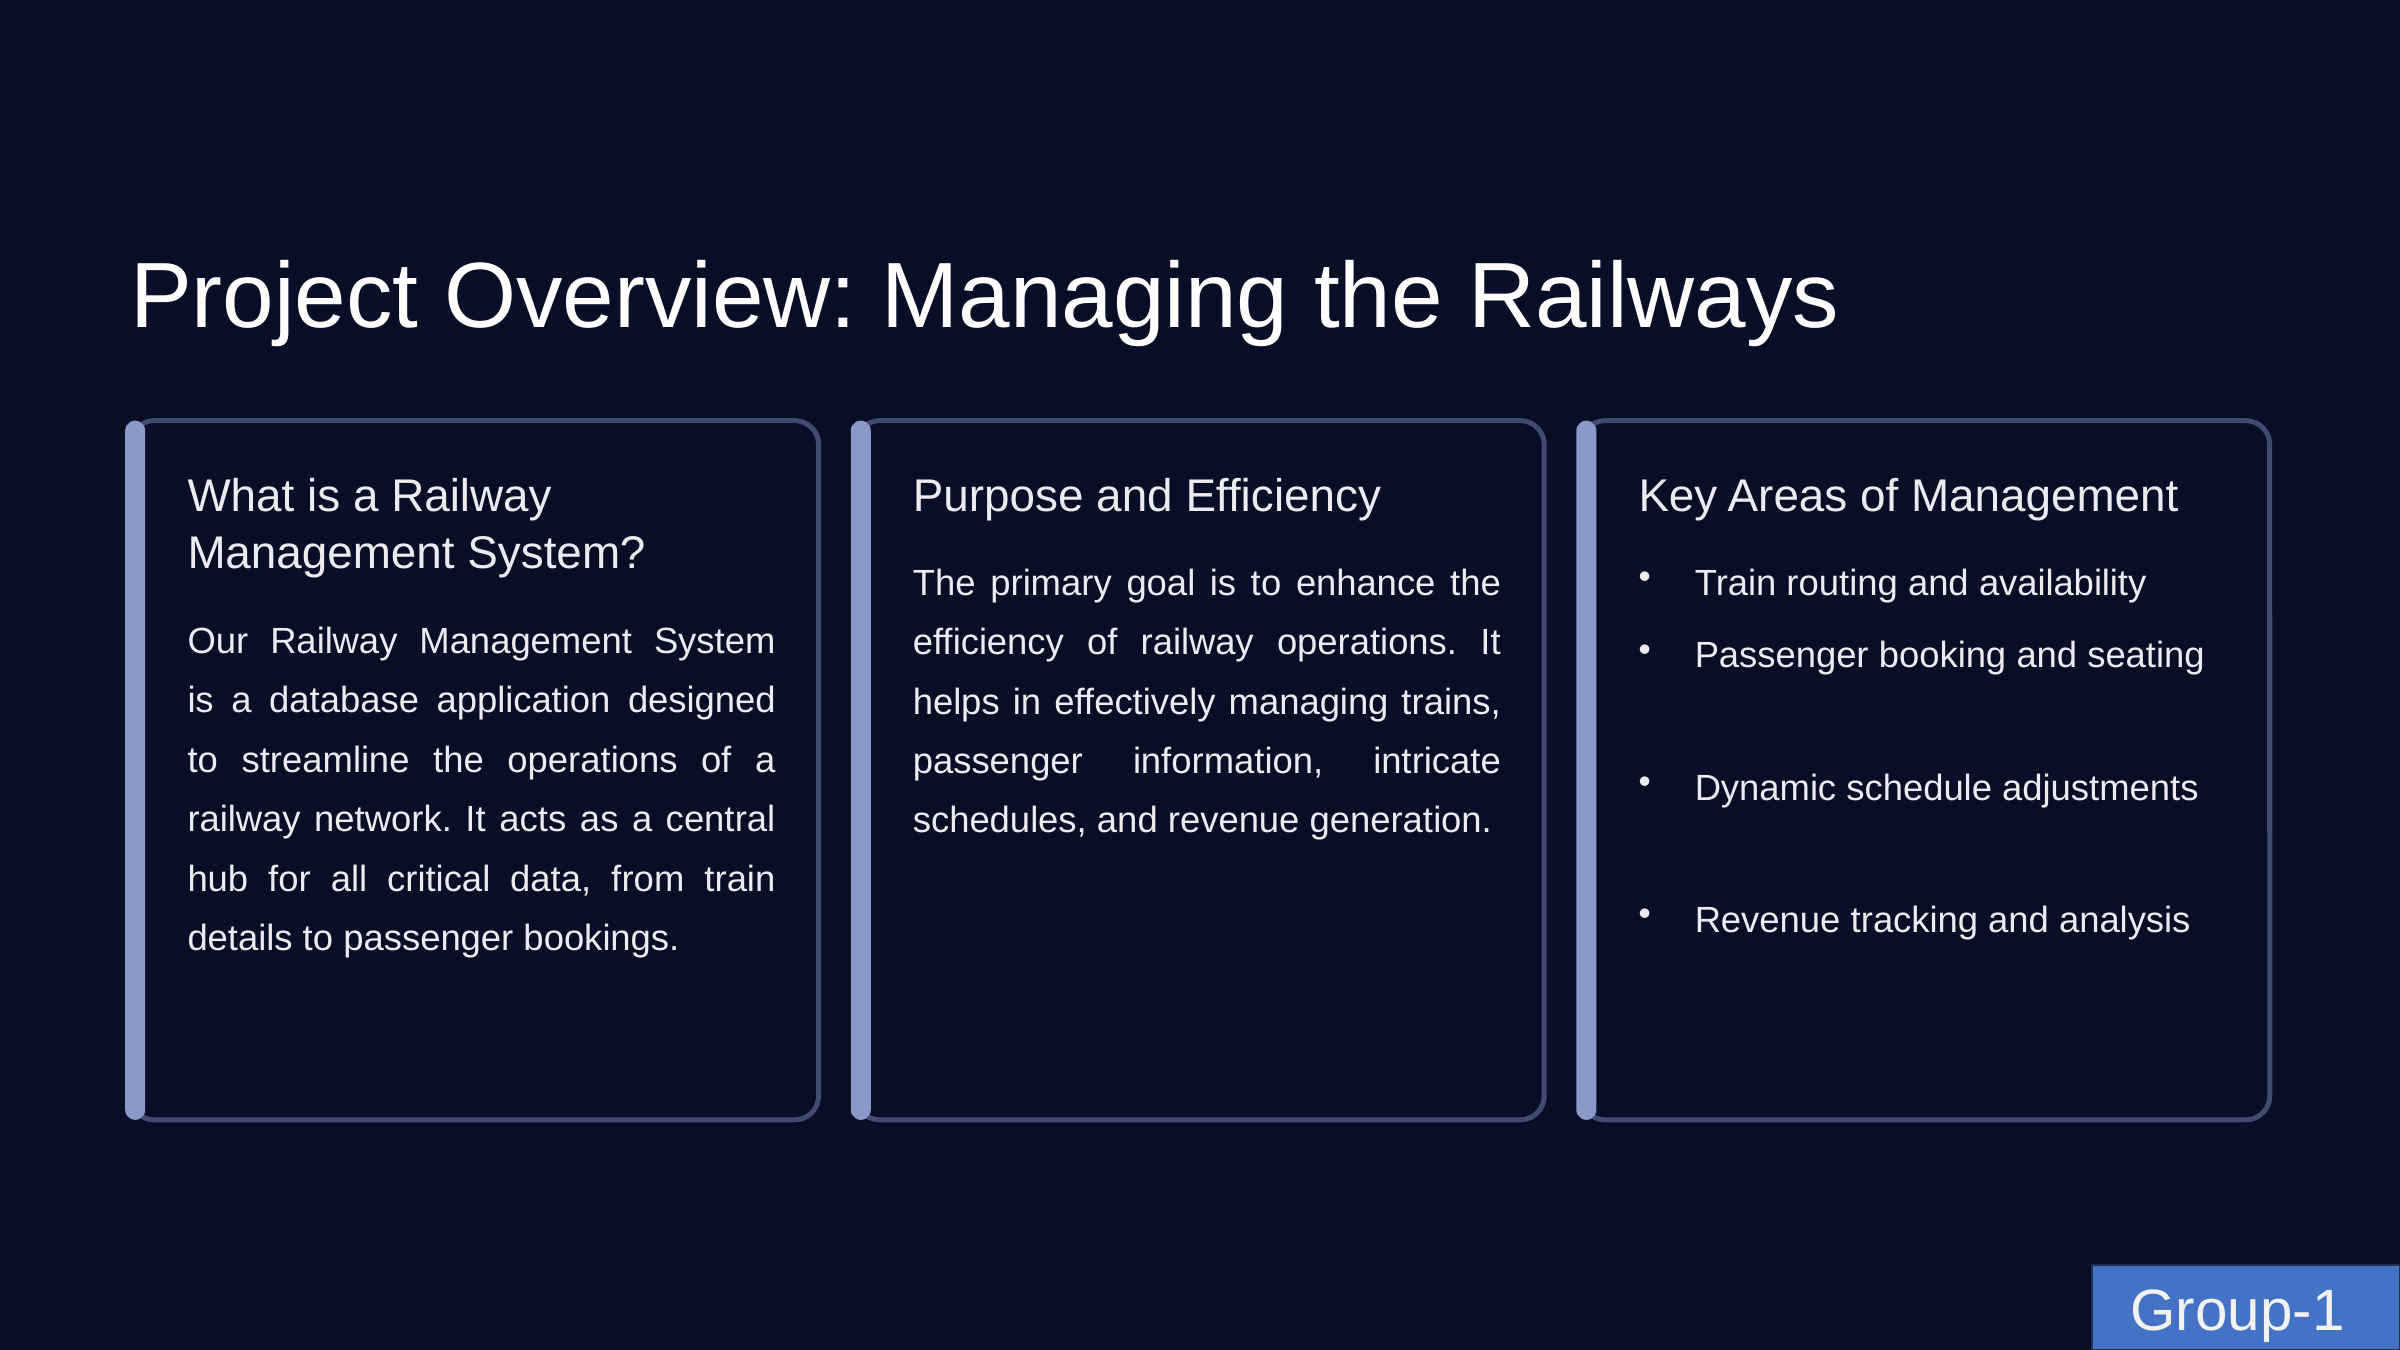

Project Overview: Managing the Railways

What is a Railway Management System?
Purpose and Efficiency
Key Areas of Management
The primary goal is to enhance the efficiency of railway operations. It helps in effectively managing trains, passenger information, intricate schedules, and revenue generation.
Train routing and availability
Our Railway Management System is a database application designed to streamline the operations of a railway network. It acts as a central hub for all critical data, from train details to passenger bookings.
Passenger booking and seating
Dynamic schedule adjustments
Revenue tracking and analysis

Group-1